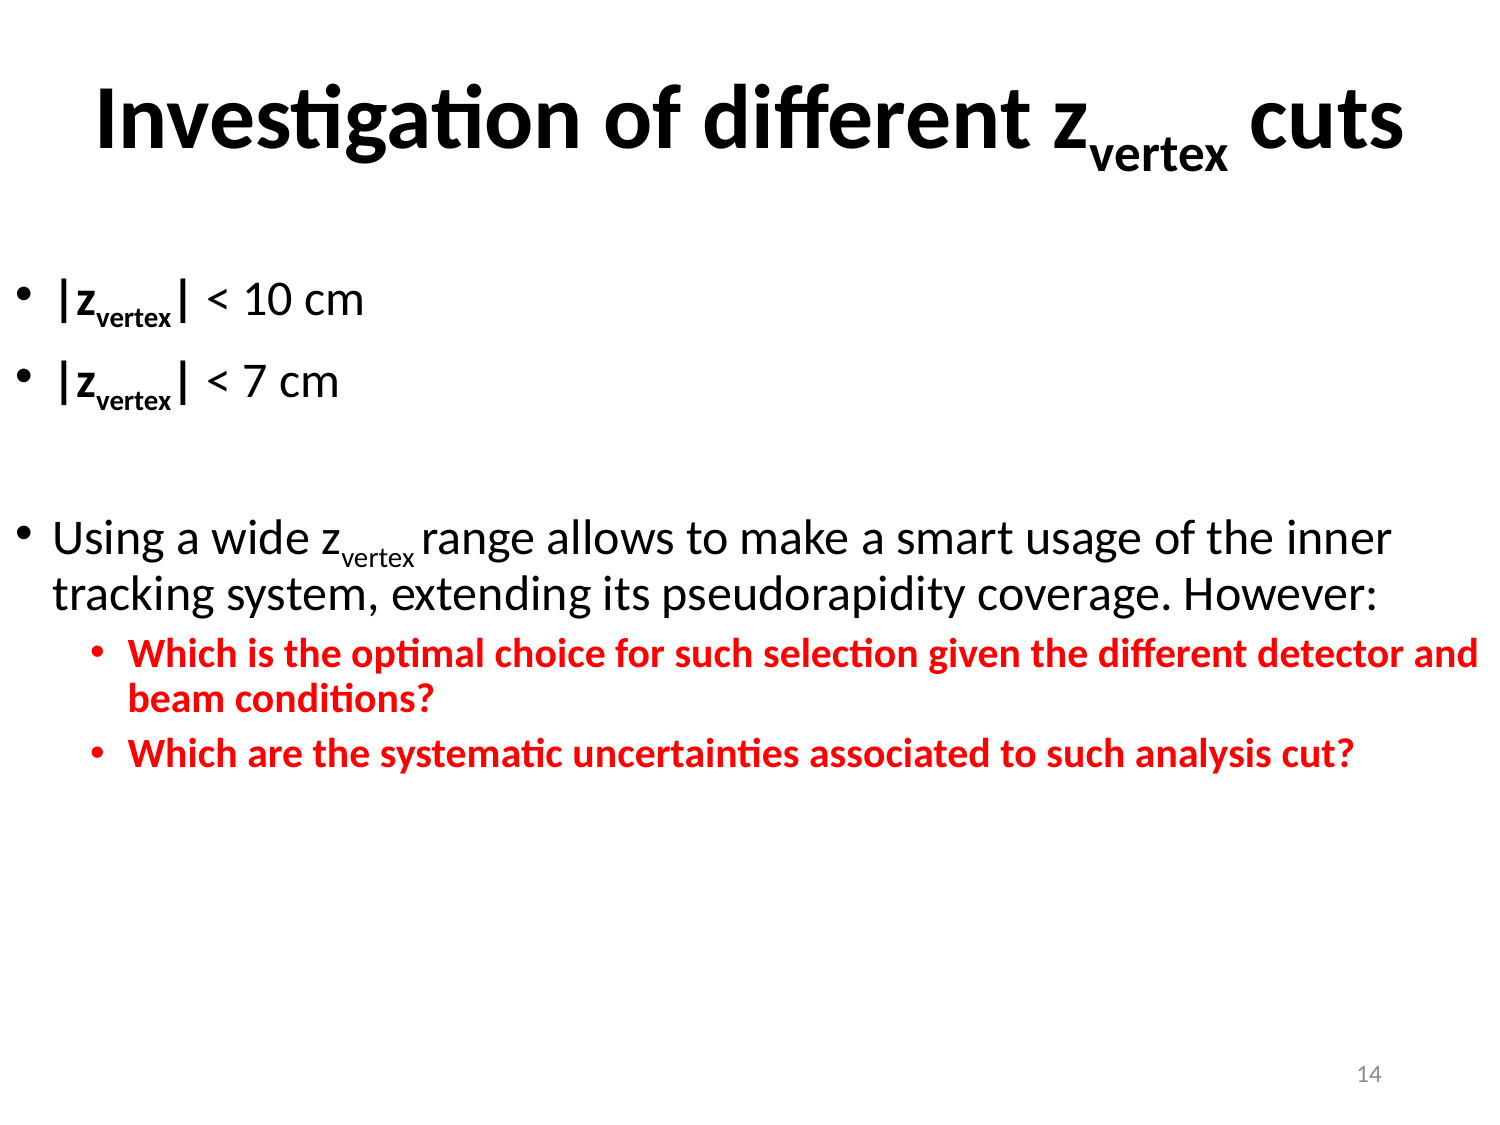

# Investigation of different zvertex cuts
|zvertex| < 10 cm
|zvertex| < 7 cm

Using a wide zvertex range allows to make a smart usage of the inner tracking system, extending its pseudorapidity coverage. However:
Which is the optimal choice for such selection given the different detector and beam conditions?
Which are the systematic uncertainties associated to such analysis cut?

14